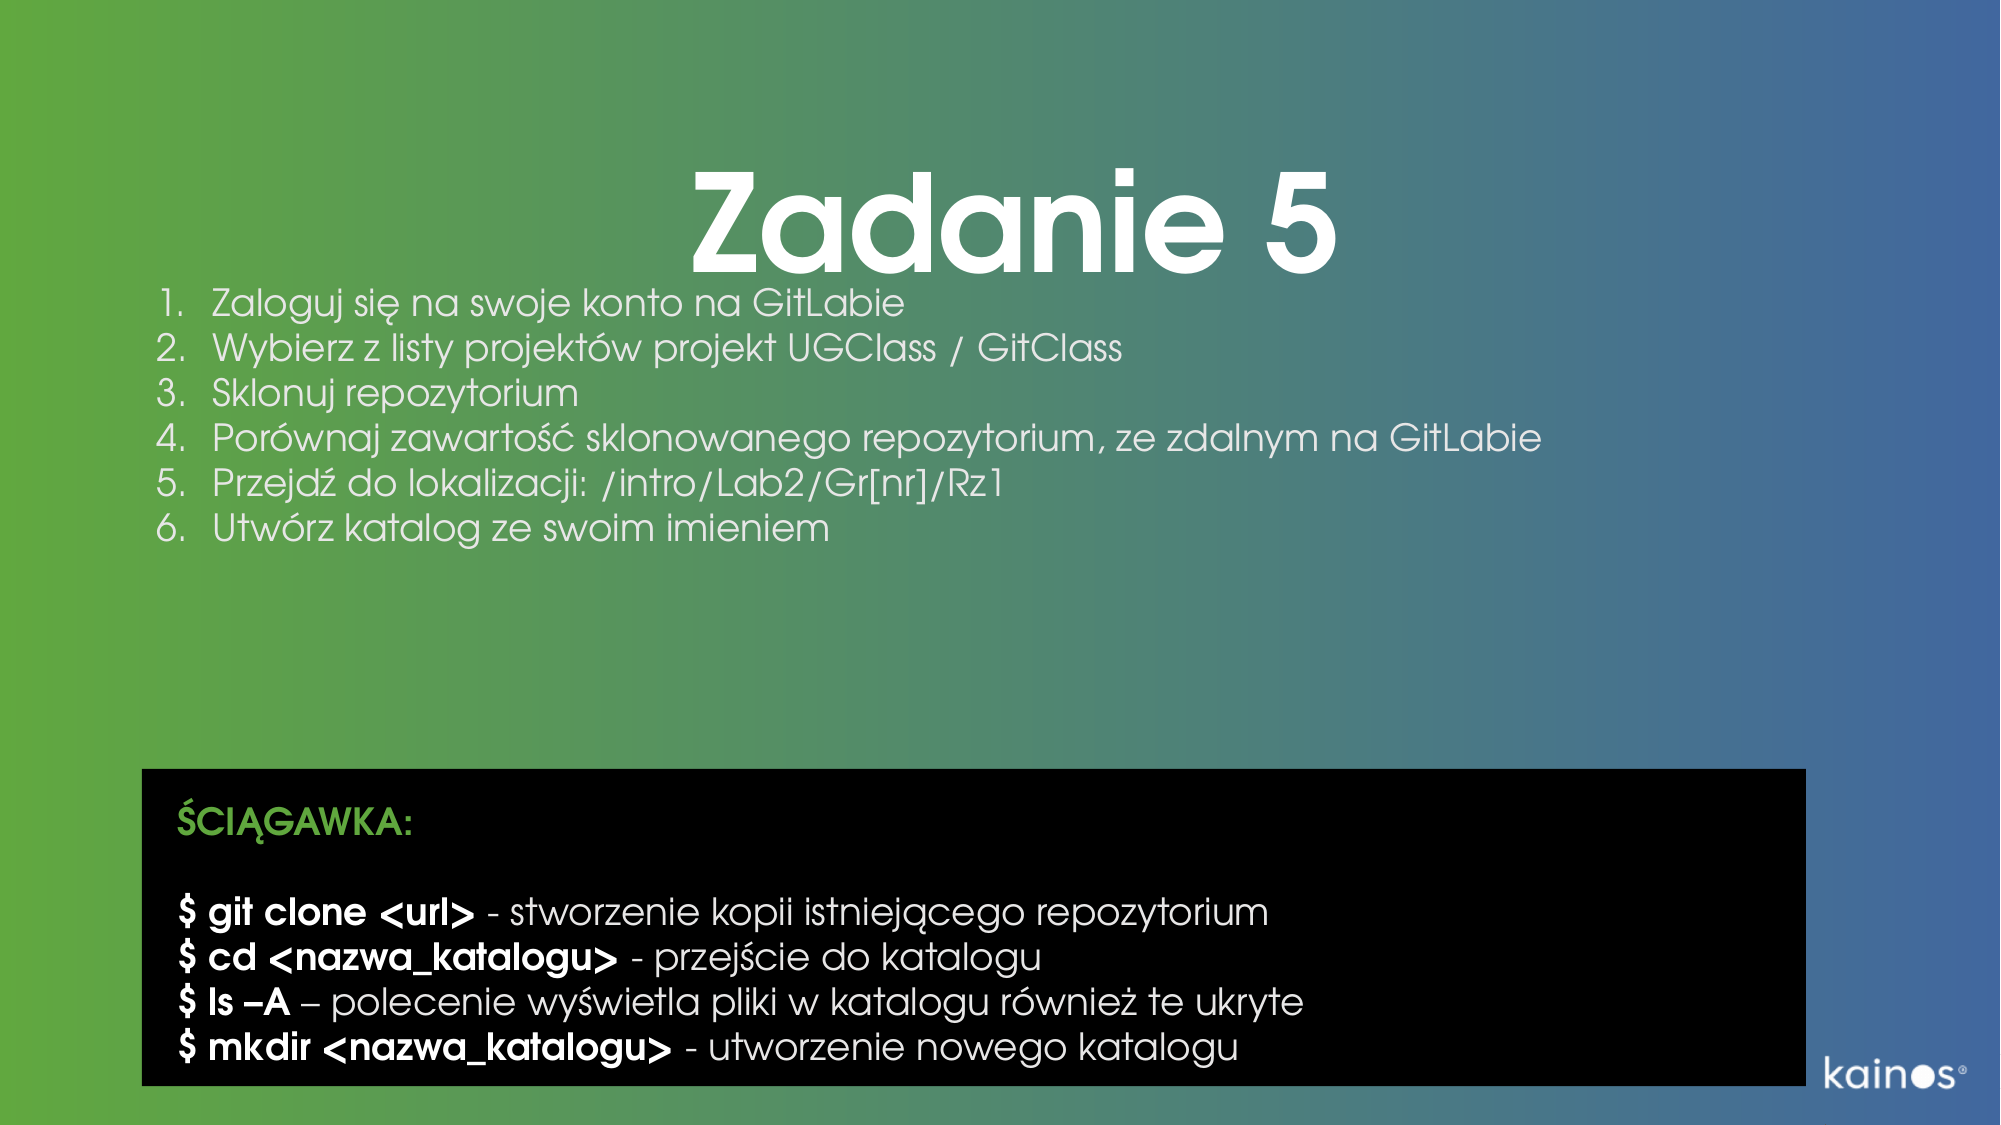

# Zadanie 5
Zaloguj się na swoje konto na GitLabie
Wybierz z listy projektów projekt UGClass / GitClass
Sklonuj repozytorium
Porównaj zawartość sklonowanego repozytorium, ze zdalnym na GitLabie
Przejdź do lokalizacji: /intro/Lab2/Gr[nr]/Rz1
Utwórz katalog ze swoim imieniem
ŚCIĄGAWKA:

$ git clone <url> - stworzenie kopii istniejącego repozytorium
$ cd <nazwa_katalogu> - przejście do katalogu
$ ls –A – polecenie wyświetla pliki w katalogu również te ukryte
$ mkdir <nazwa_katalogu> - utworzenie nowego katalogu